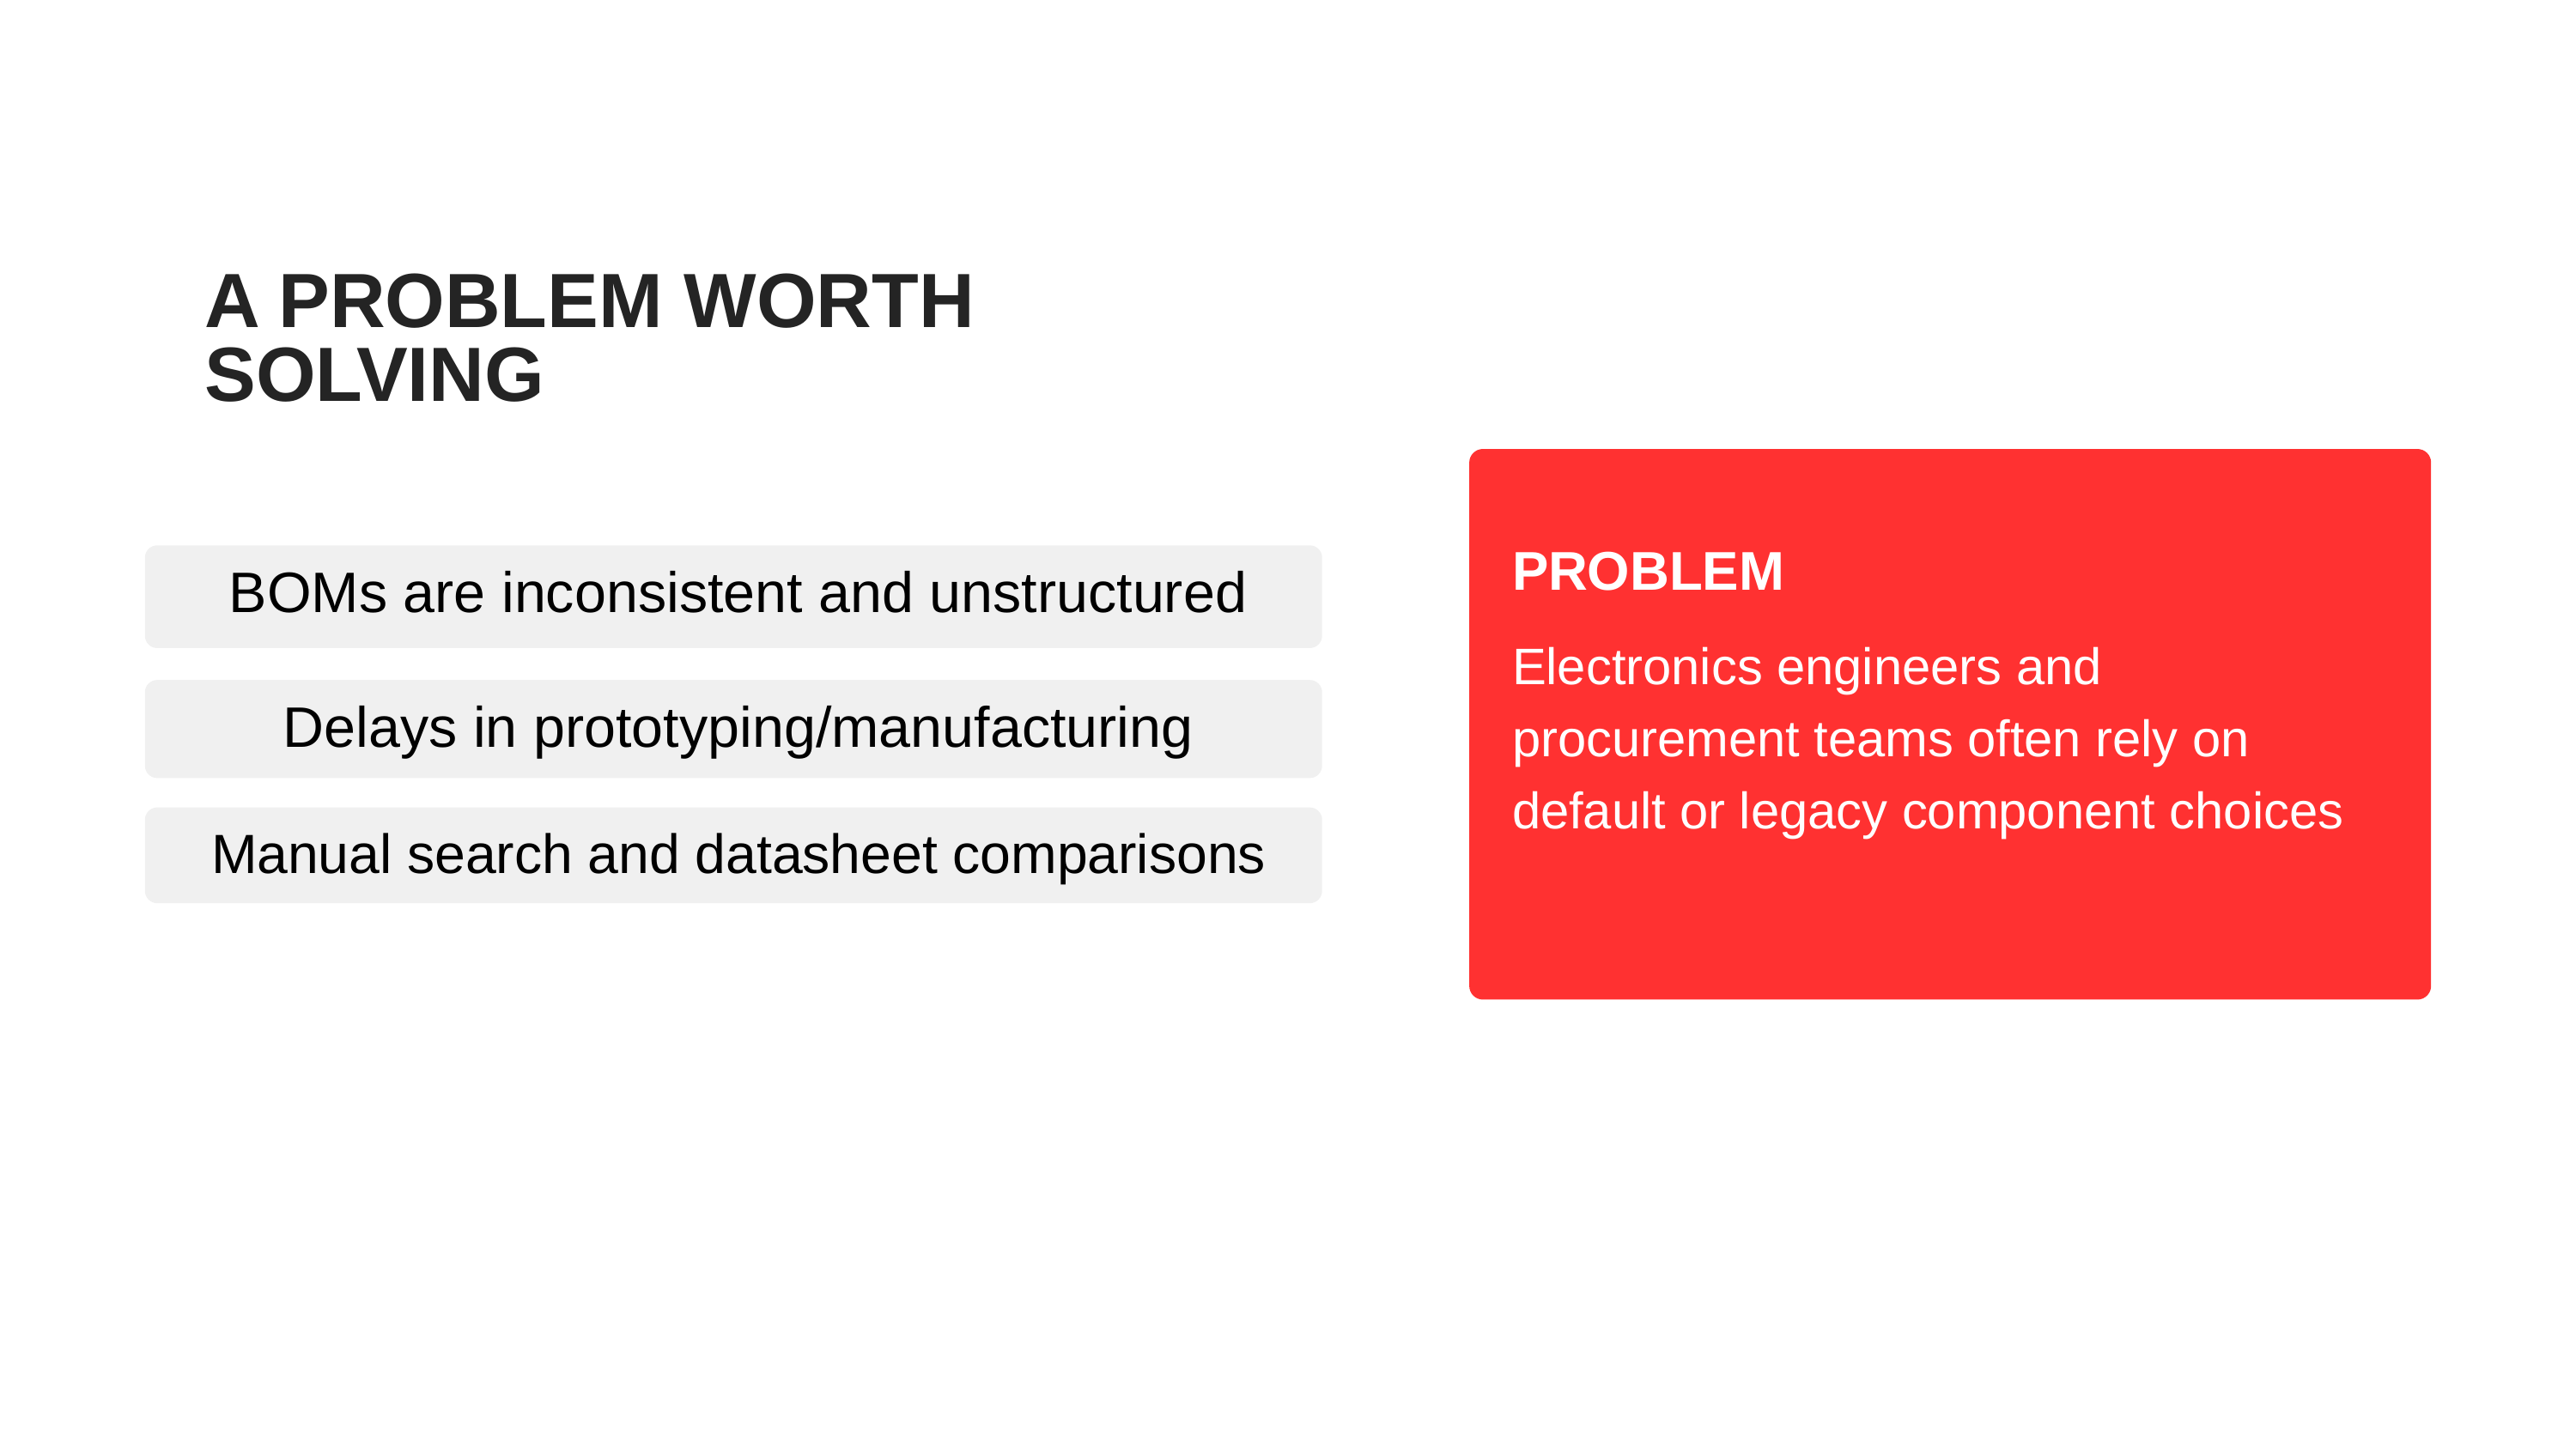

A PROBLEM WORTH SOLVING

PROBLEM
Electronics engineers and procurement teams often rely on default or legacy component choices

BOMs are inconsistent and unstructured
Delays in prototyping/manufacturing

Manual search and datasheet comparisons